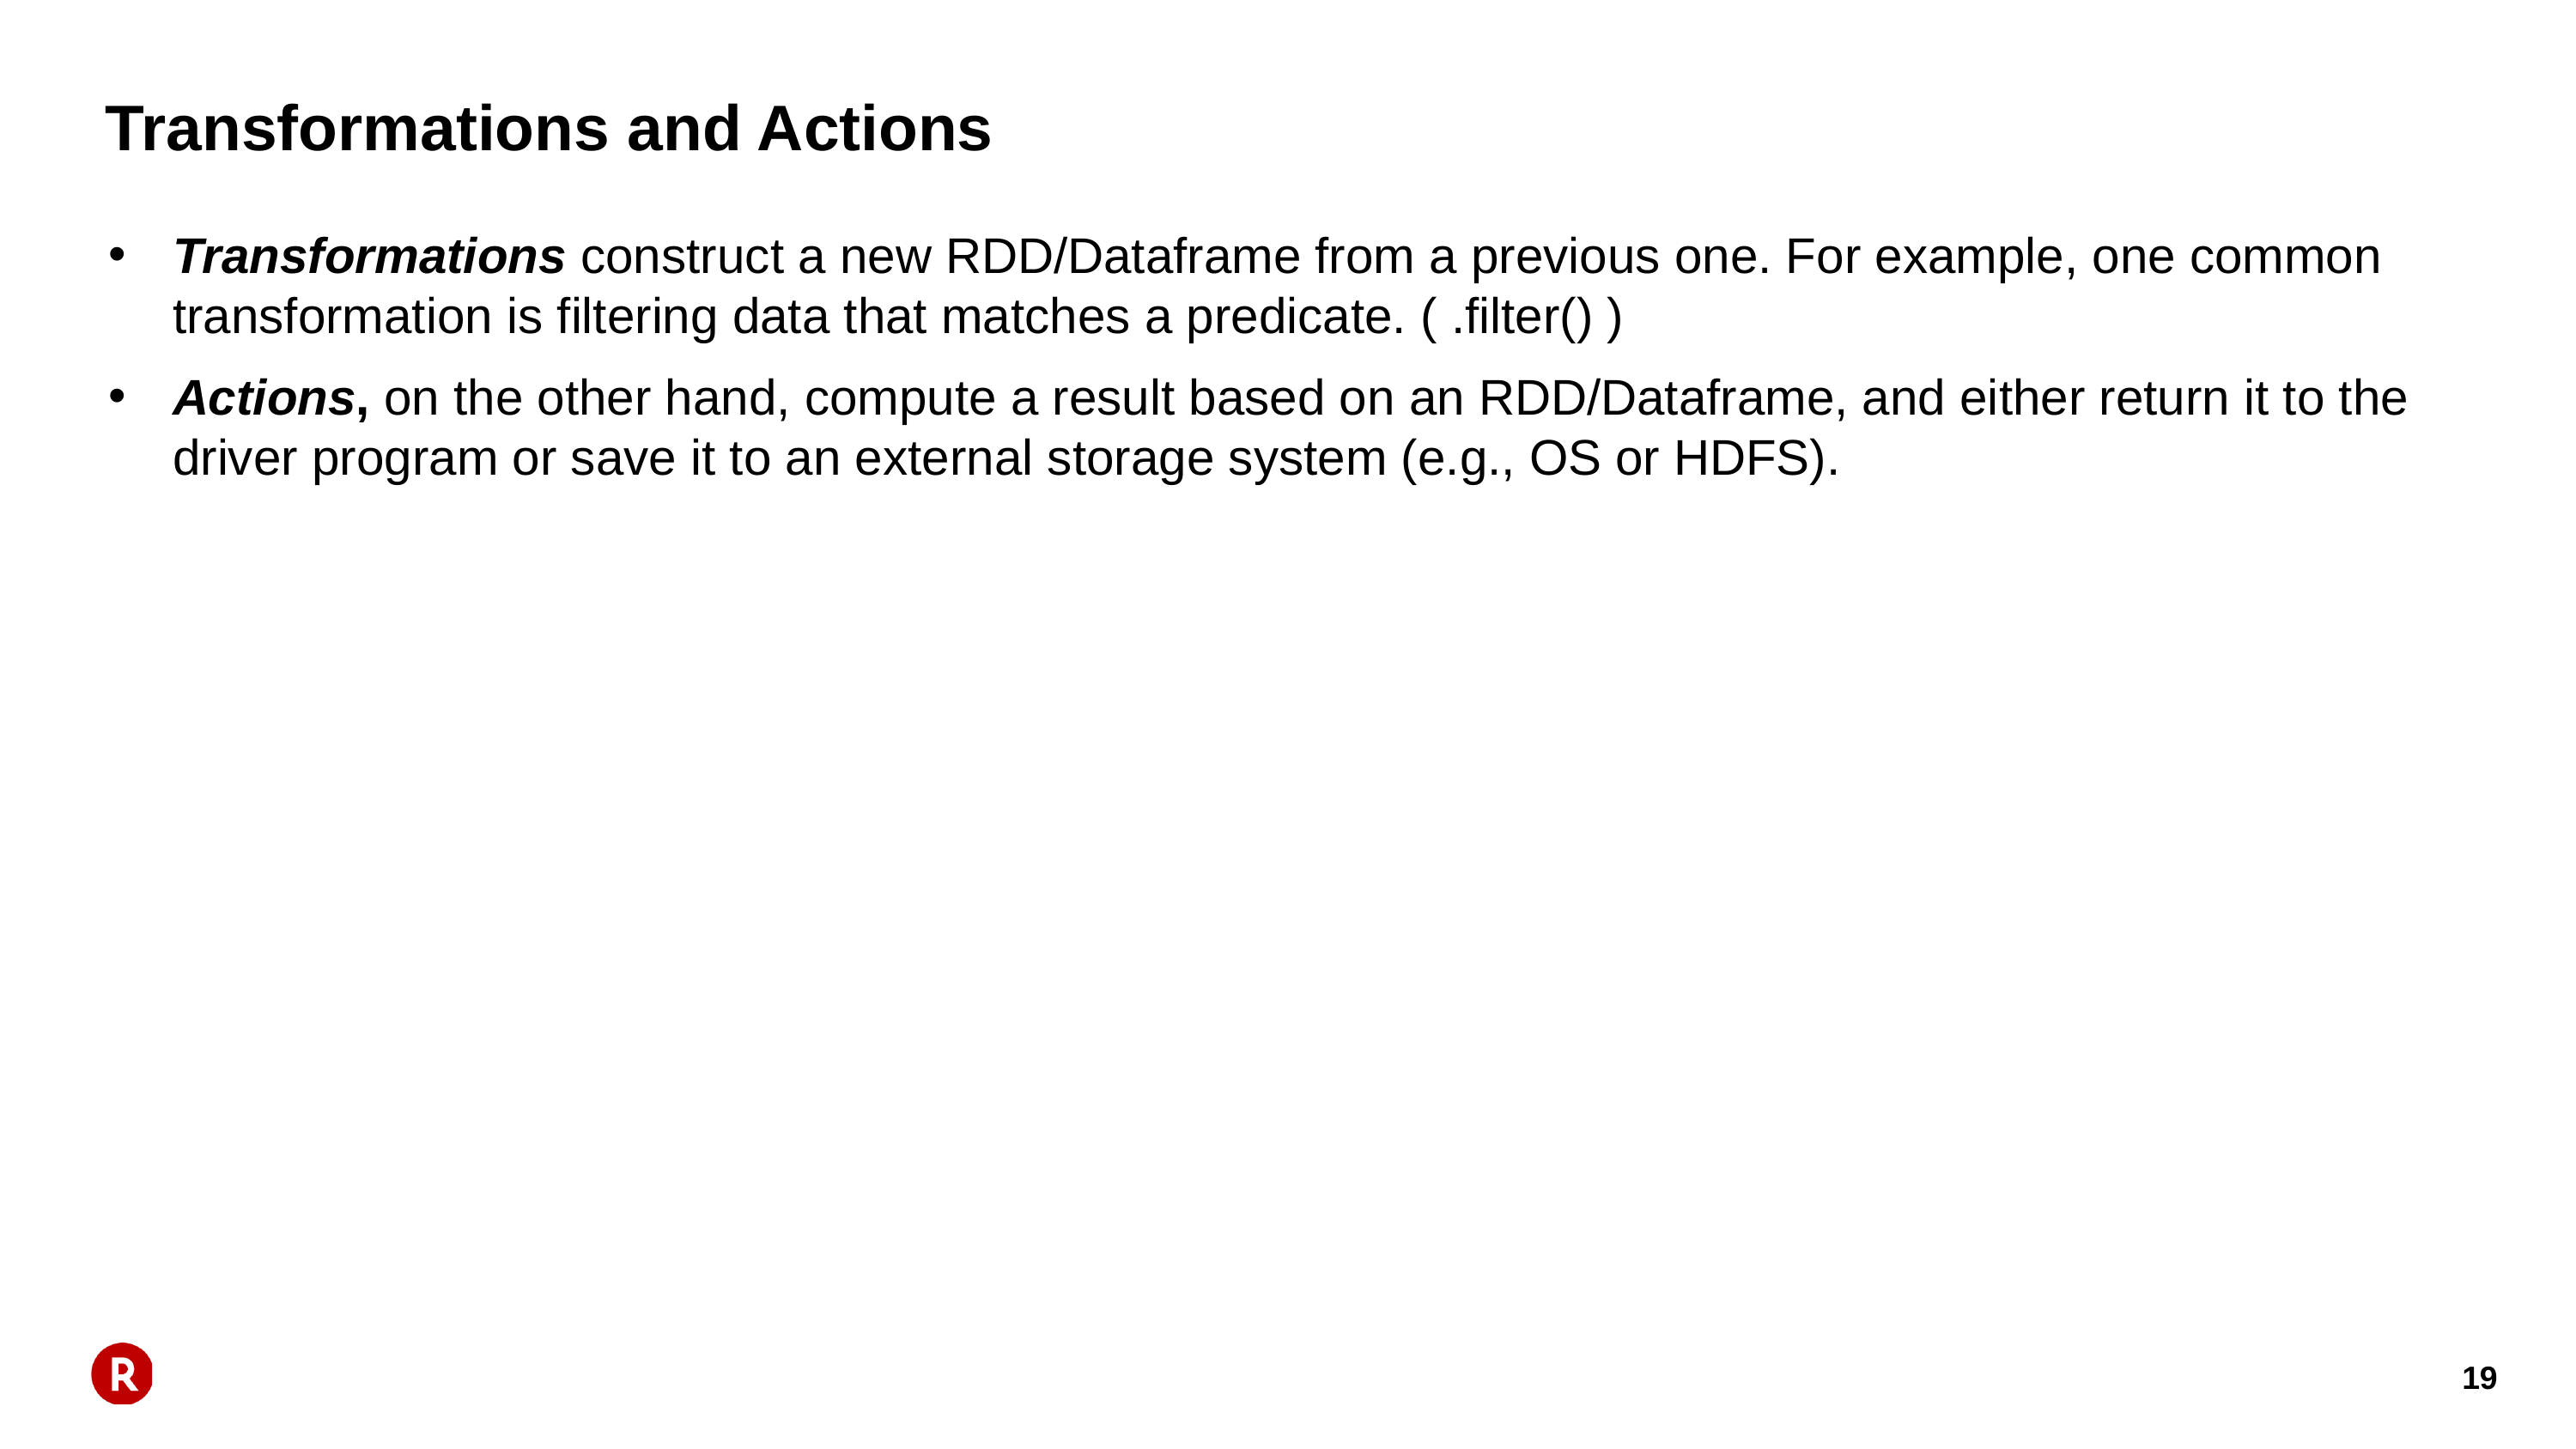

# Transformations and Actions
Transformations construct a new RDD/Dataframe from a previous one. For example, one common transformation is filtering data that matches a predicate. ( .filter() )
Actions, on the other hand, compute a result based on an RDD/Dataframe, and either return it to the driver program or save it to an external storage system (e.g., OS or HDFS).